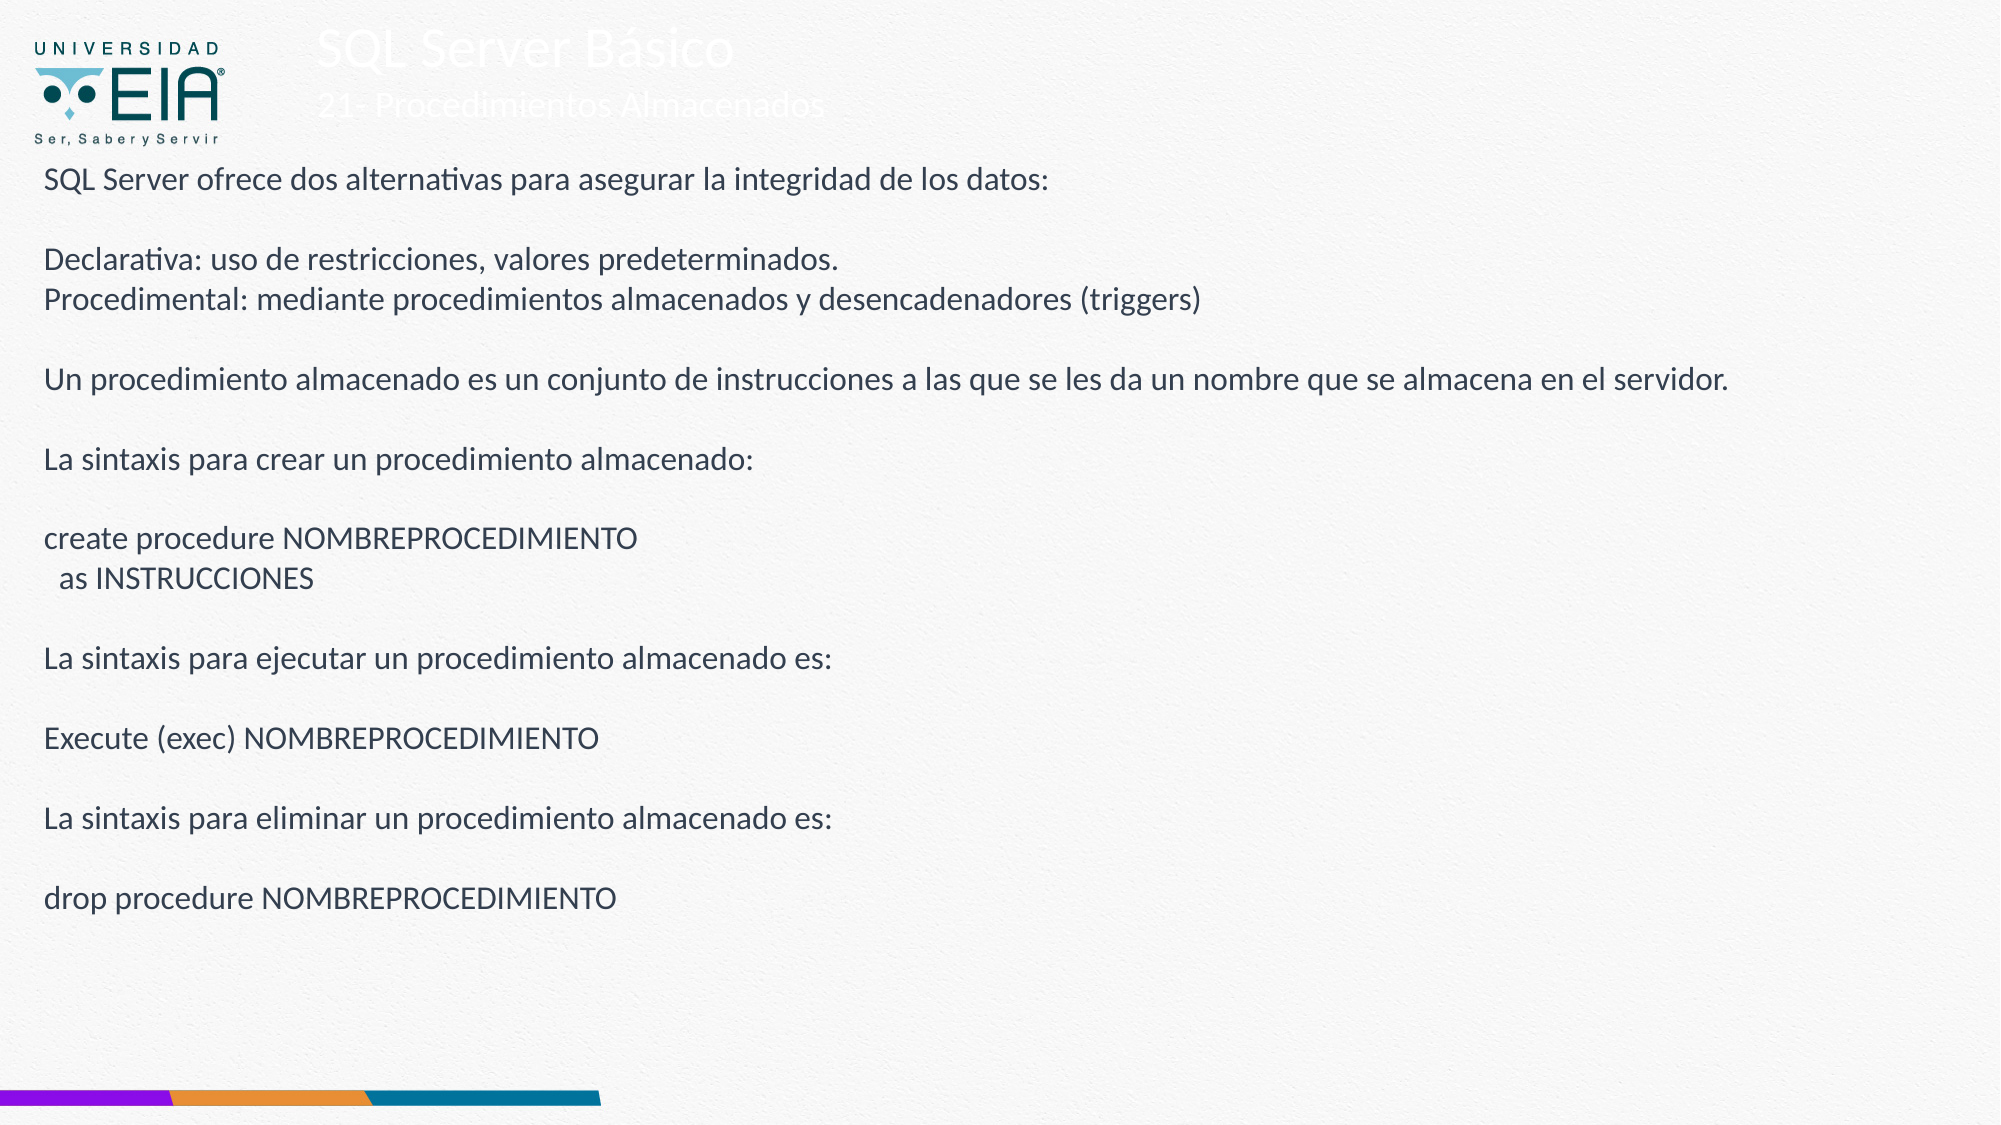

SQL Server Básico
21- Procedimientos Almacenados
SQL Server ofrece dos alternativas para asegurar la integridad de los datos:

Declarativa: uso de restricciones, valores predeterminados.
Procedimental: mediante procedimientos almacenados y desencadenadores (triggers)

Un procedimiento almacenado es un conjunto de instrucciones a las que se les da un nombre que se almacena en el servidor.

La sintaxis para crear un procedimiento almacenado:

create procedure NOMBREPROCEDIMIENTO
  as INSTRUCCIONES

La sintaxis para ejecutar un procedimiento almacenado es:

Execute (exec) NOMBREPROCEDIMIENTO

La sintaxis para eliminar un procedimiento almacenado es:

drop procedure NOMBREPROCEDIMIENTO